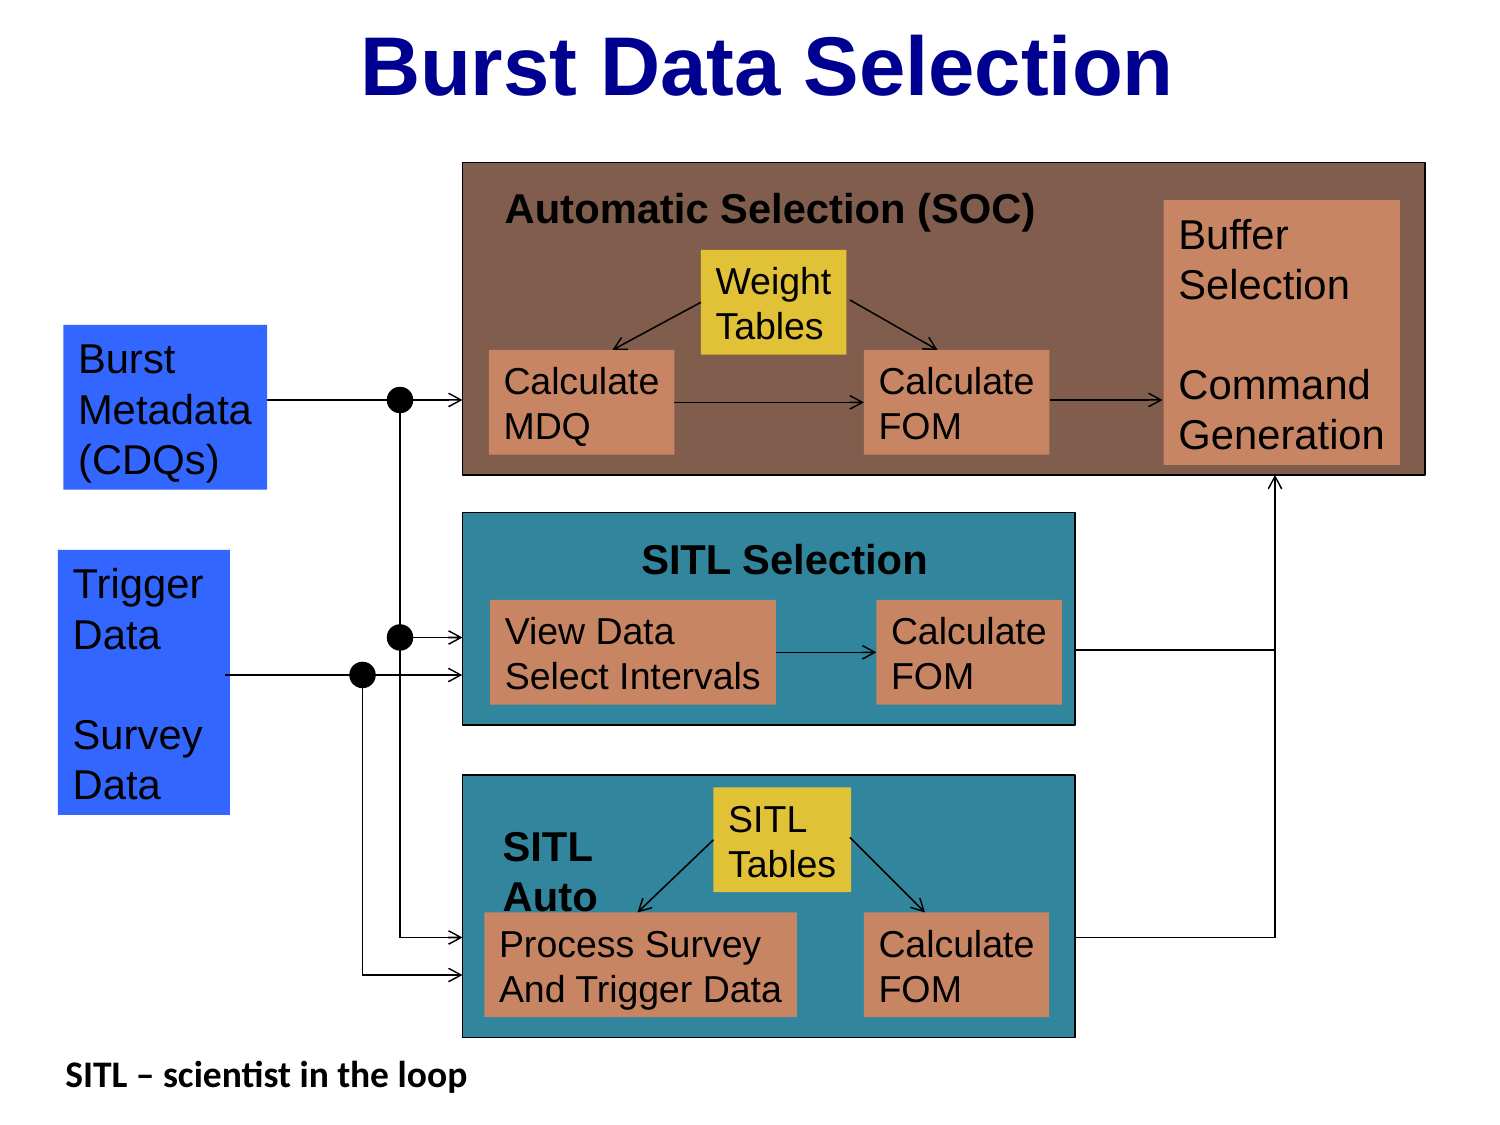

Burst Data Selection

Automatic Selection (SOC)
Buffer
Selection

Command
Generation
Weight
Tables
Burst
Metadata
(CDQs)
Calculate
MDQ
Calculate
FOM

SITL Selection
View Data
Select Intervals
Calculate
FOM
Trigger
Data

Survey
Data

SITL
Tables
Process Survey
And Trigger Data
Calculate
FOM
SITL
Auto

SITL – scientist in the loop